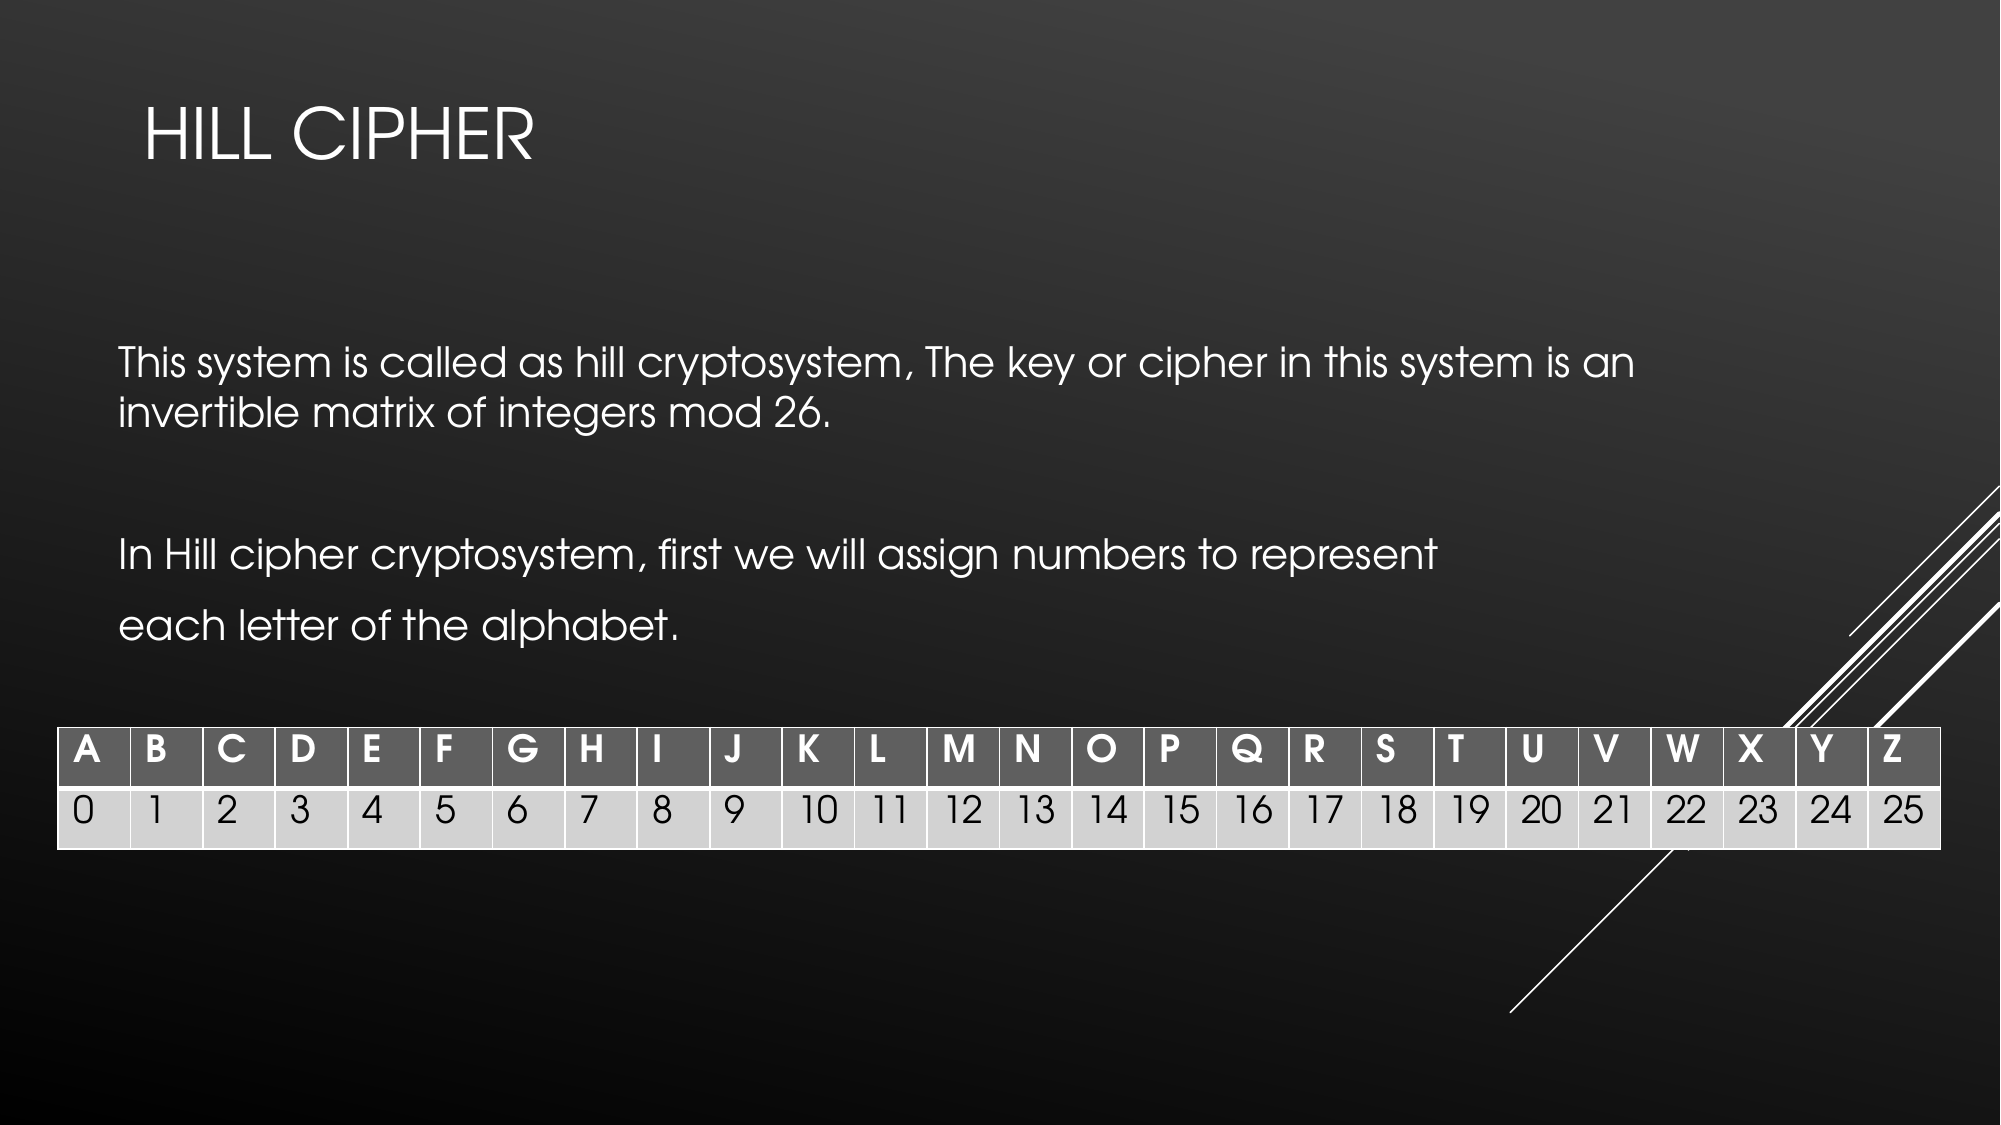

# Hill cipher
This system is called as hill cryptosystem, The key or cipher in this system is an invertible matrix of integers mod 26.

In Hill cipher cryptosystem, first we will assign numbers to represent
each letter of the alphabet.

| A | B | C | D | E | F | G | H | I | J | K | L | M | N | O | P | Q | R | S | T | U | V | W | X | Y | Z |
| --- | --- | --- | --- | --- | --- | --- | --- | --- | --- | --- | --- | --- | --- | --- | --- | --- | --- | --- | --- | --- | --- | --- | --- | --- | --- |
| 0 | 1 | 2 | 3 | 4 | 5 | 6 | 7 | 8 | 9 | 10 | 11 | 12 | 13 | 14 | 15 | 16 | 17 | 18 | 19 | 20 | 21 | 22 | 23 | 24 | 25 |